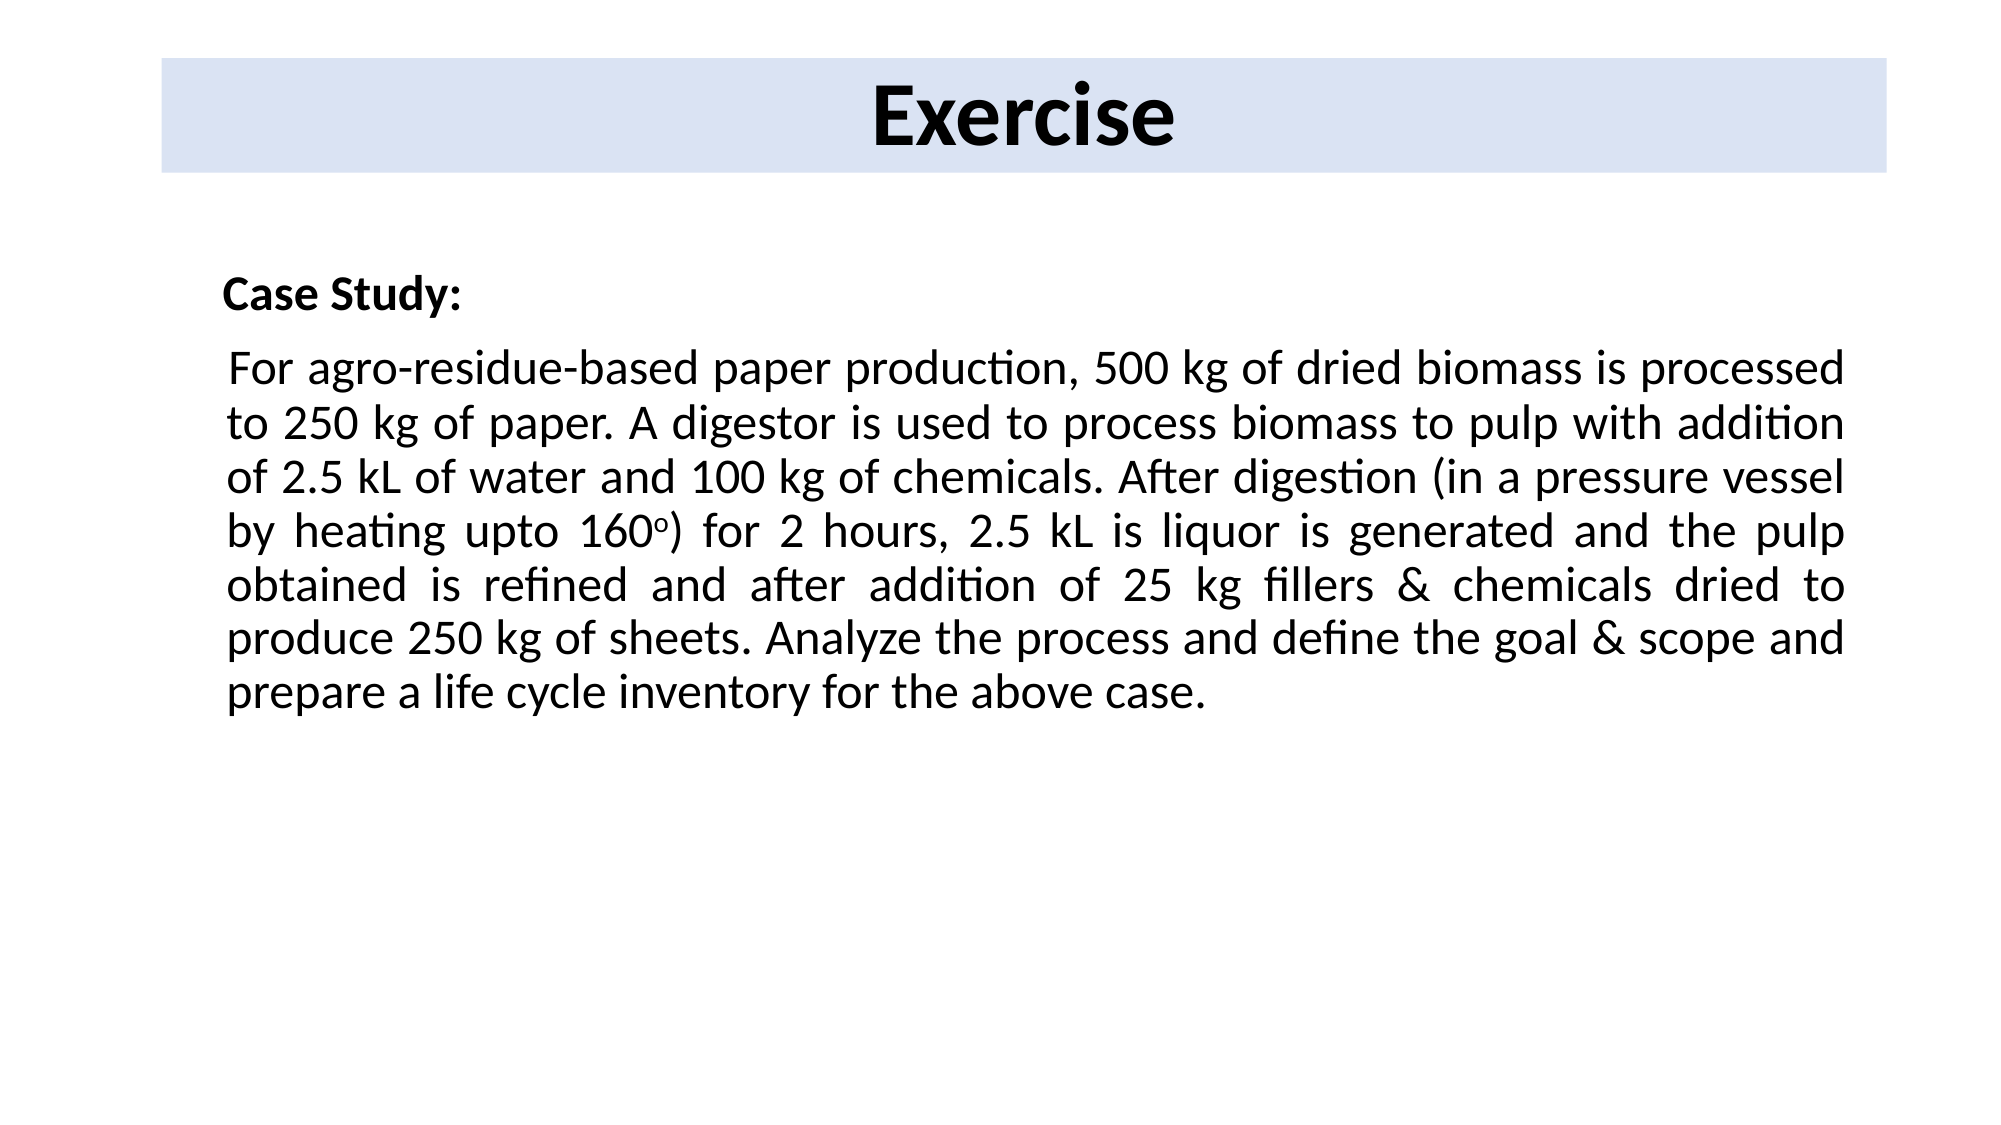

# Exercise
   Case Study:
   For agro-residue-based paper production, 500 kg of dried biomass is processed to 250 kg of paper. A digestor is used to process biomass to pulp with addition of 2.5 kL of water and 100 kg of chemicals. After digestion (in a pressure vessel by heating upto 160o) for 2 hours, 2.5 kL is liquor is generated and the pulp obtained is refined and after addition of 25 kg fillers & chemicals dried to produce 250 kg of sheets. Analyze the process and define the goal & scope and prepare a life cycle inventory for the above case.